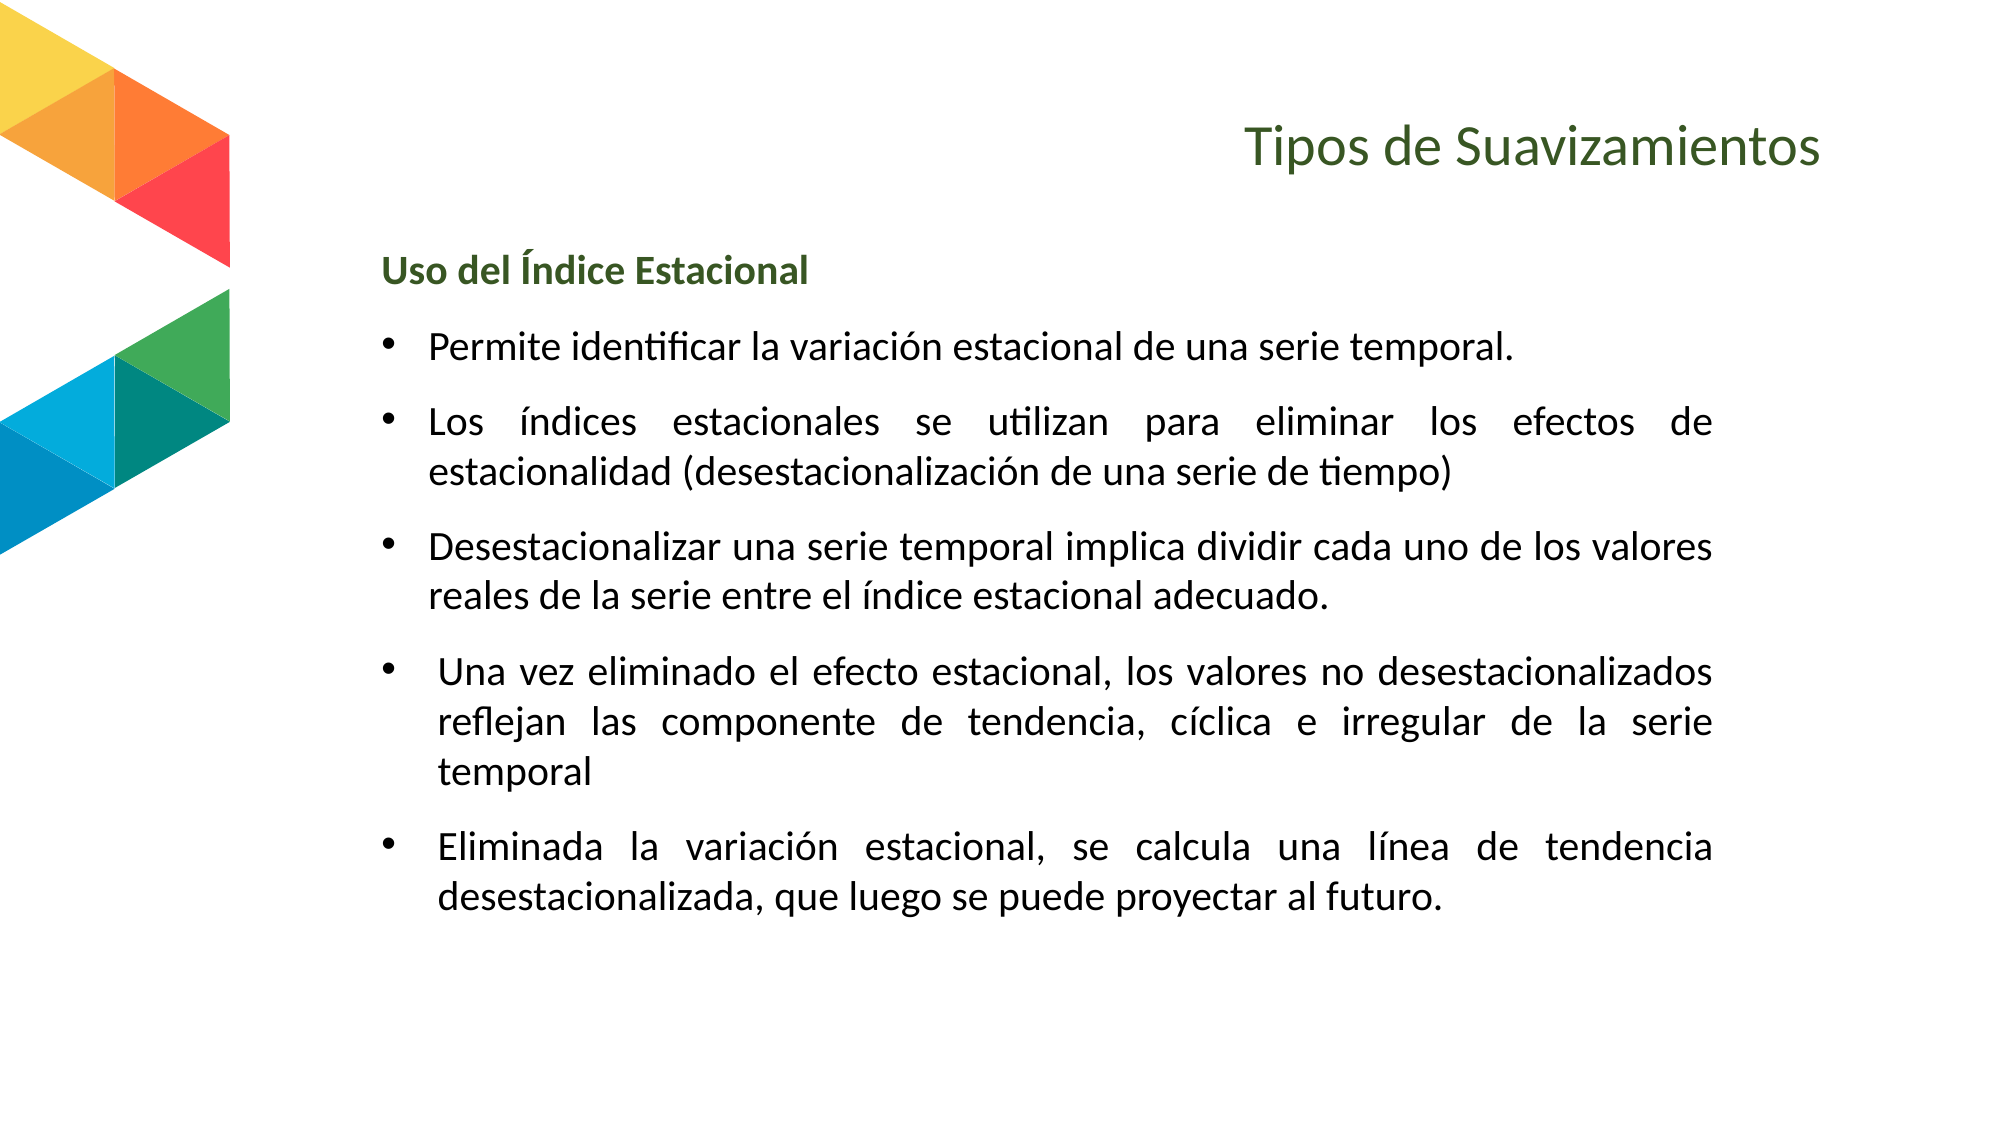

# Tipos de Suavizamientos

Uso del Índice Estacional
Permite identificar la variación estacional de una serie temporal.
Los índices estacionales se utilizan para eliminar los efectos de estacionalidad (desestacionalización de una serie de tiempo)
Desestacionalizar una serie temporal implica dividir cada uno de los valores reales de la serie entre el índice estacional adecuado.
Una vez eliminado el efecto estacional, los valores no desestacionalizados reflejan las componente de tendencia, cíclica e irregular de la serie temporal
Eliminada la variación estacional, se calcula una línea de tendencia desestacionalizada, que luego se puede proyectar al futuro.